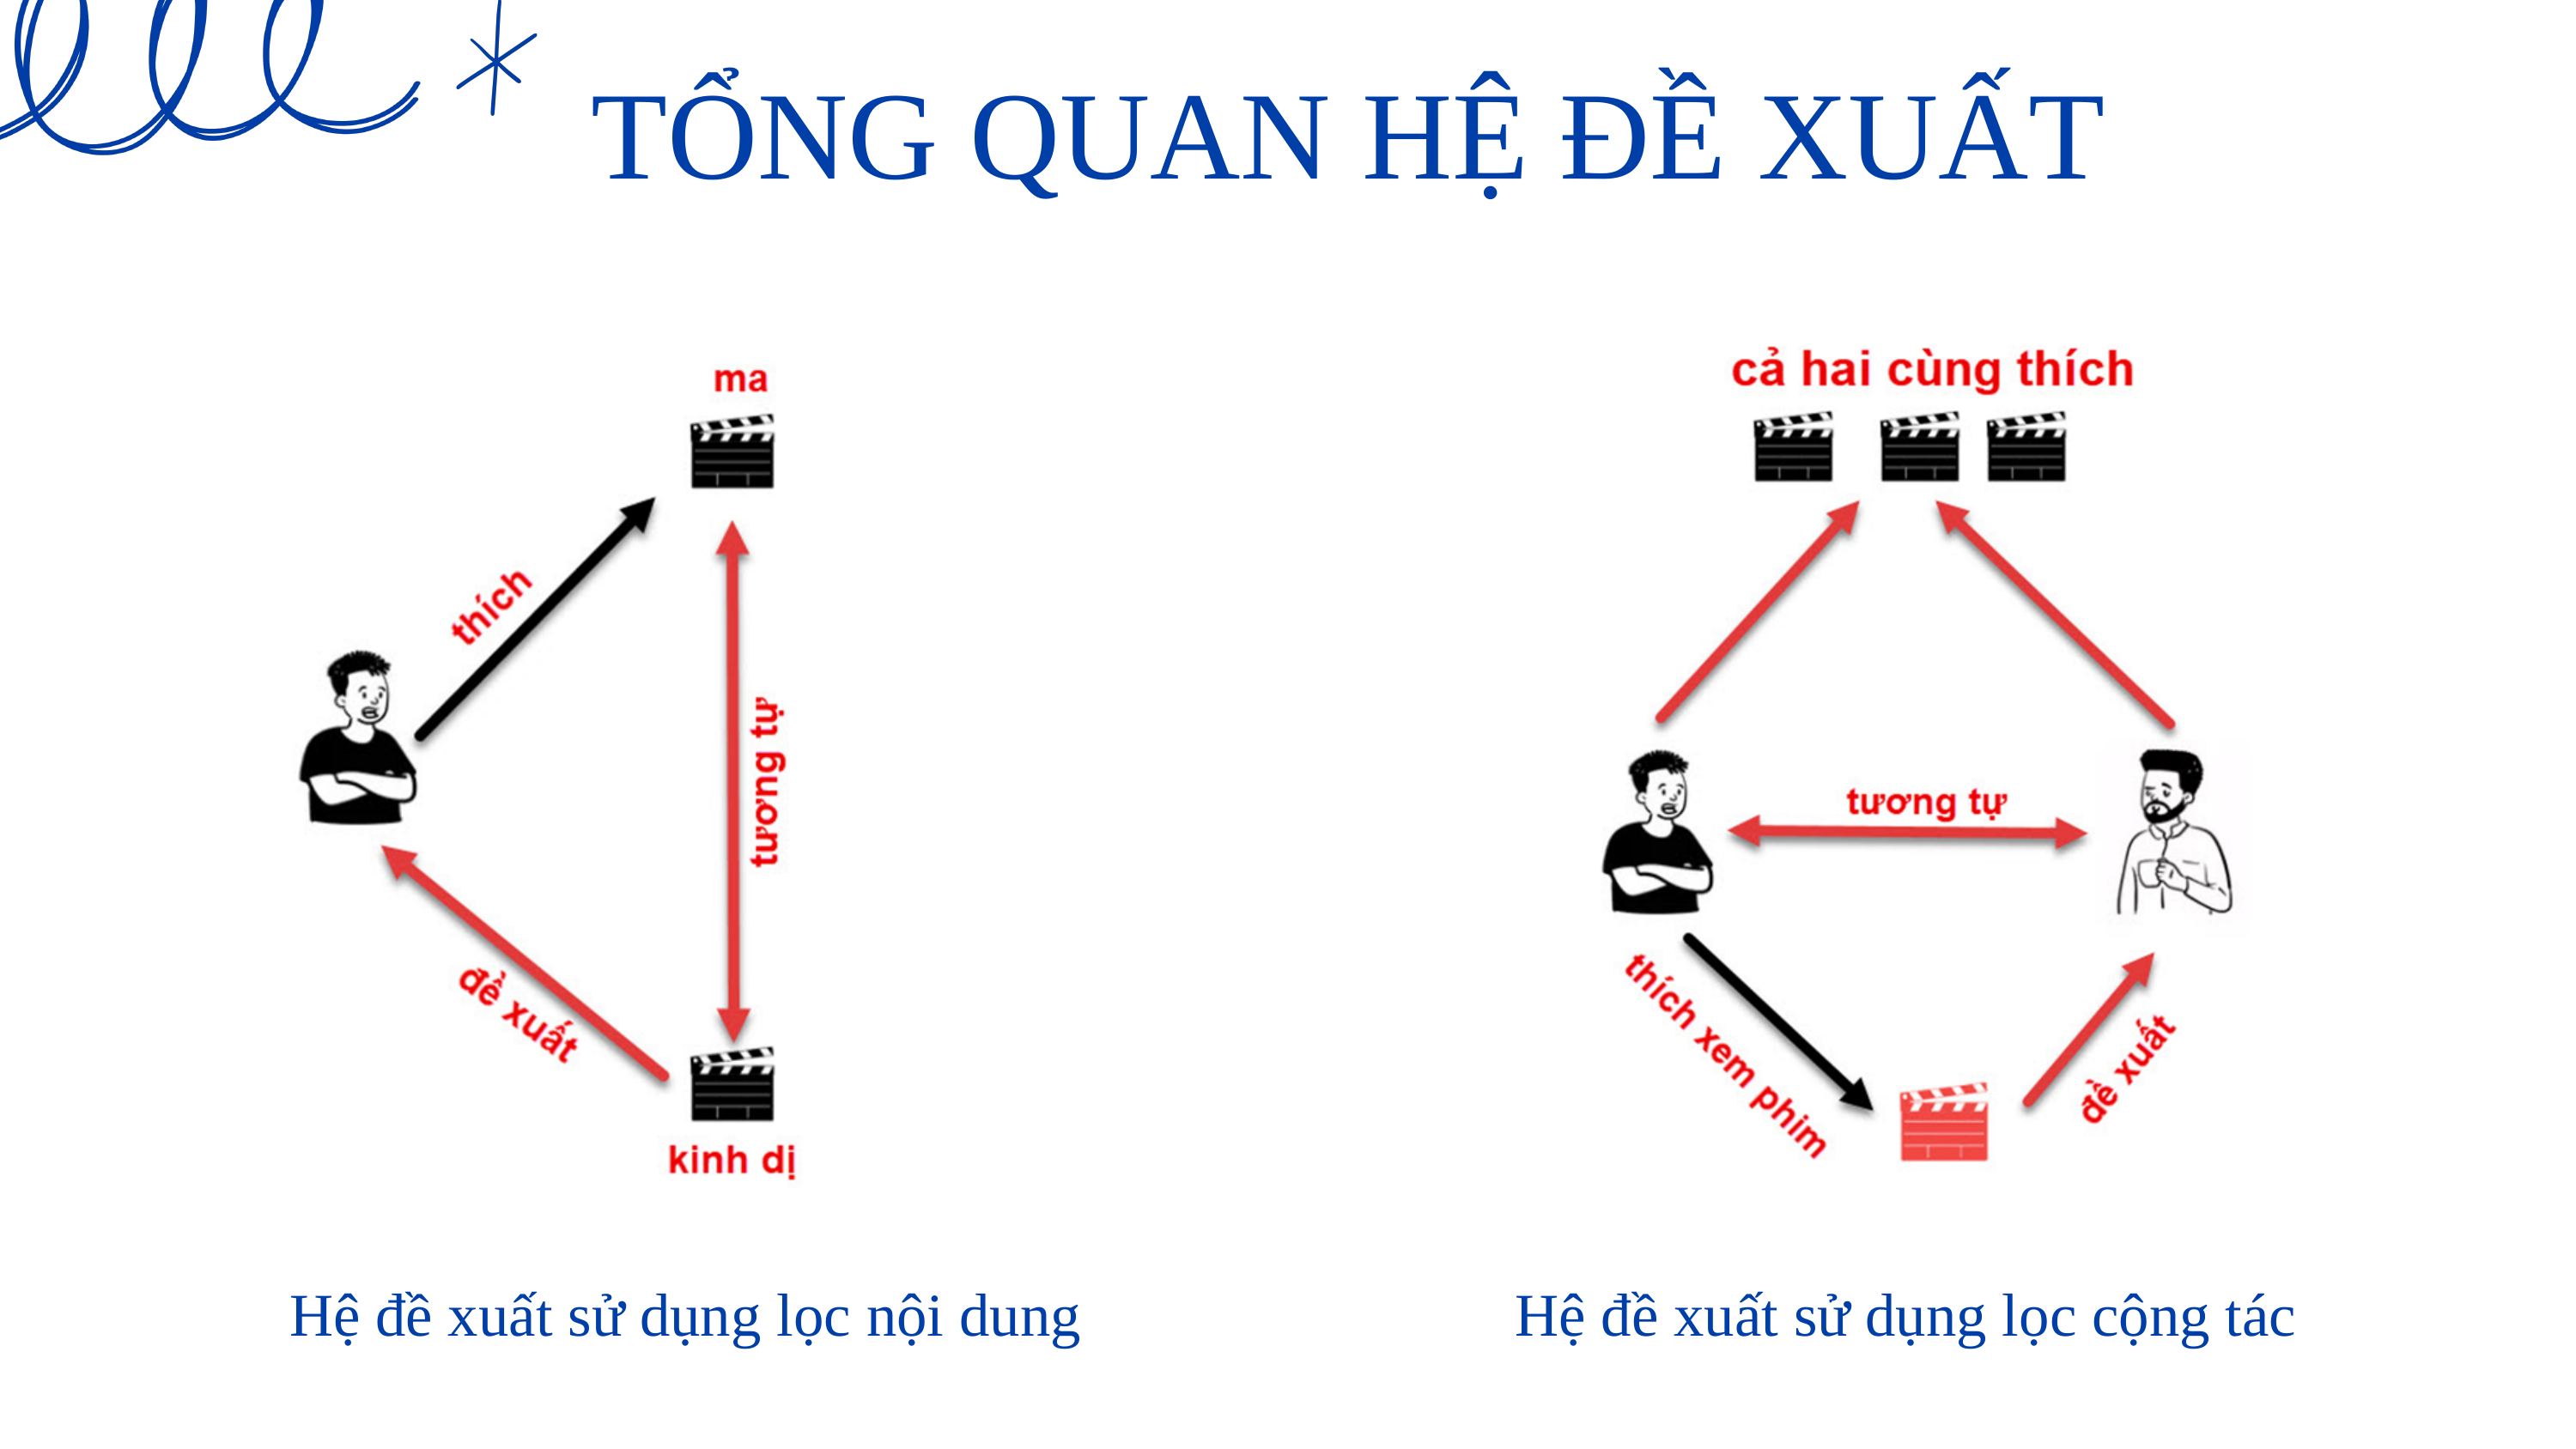

TỔNG QUAN HỆ ĐỀ XUẤT

Hệ đề xuất sử dụng lọc cộng tác
Hệ đề xuất sử dụng lọc nội dung